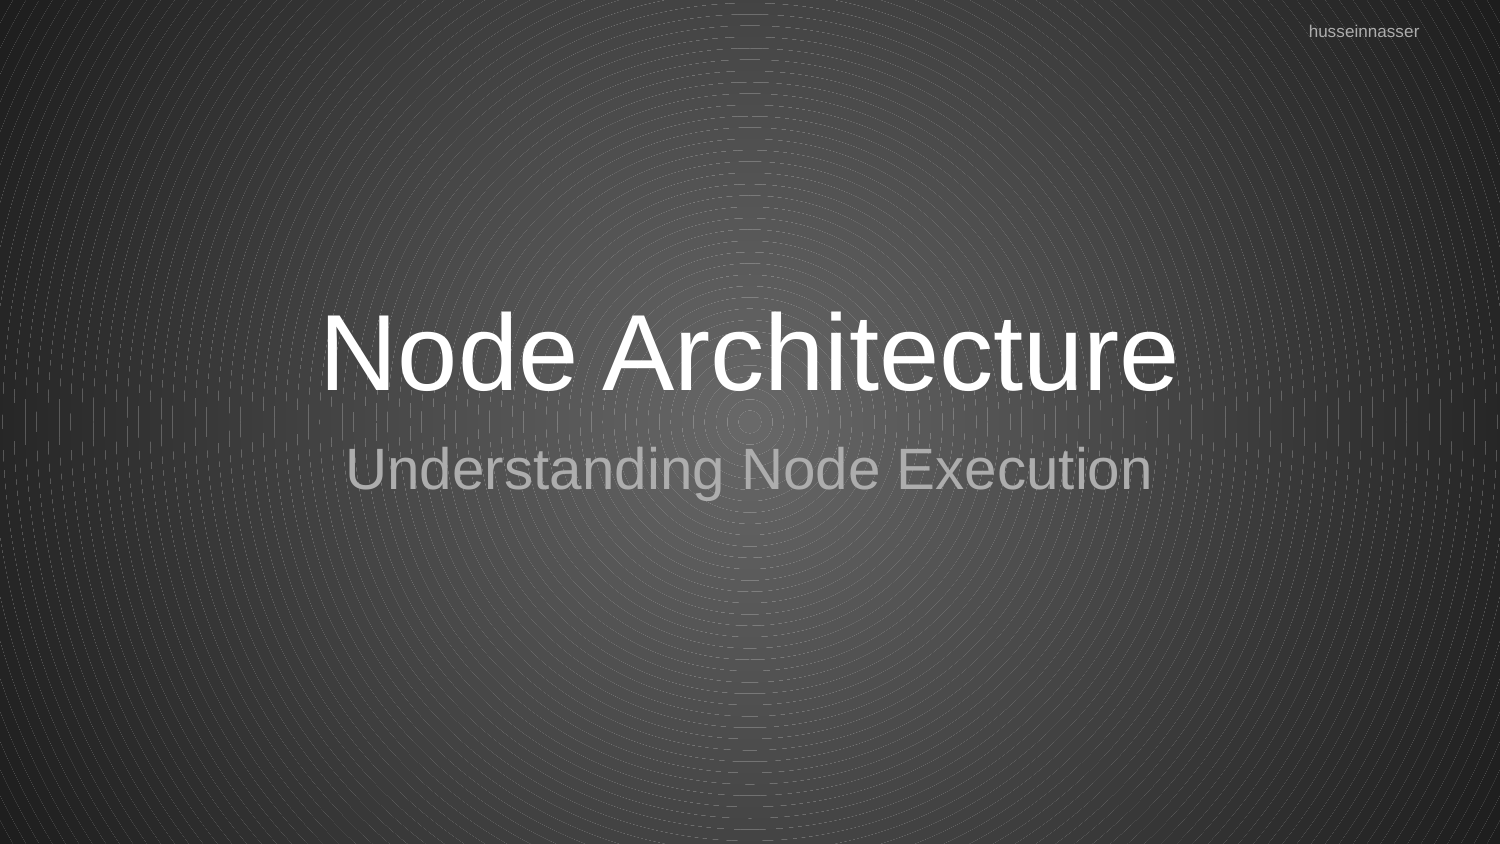

husseinnasser
# Node Architecture
Understanding Node Execution